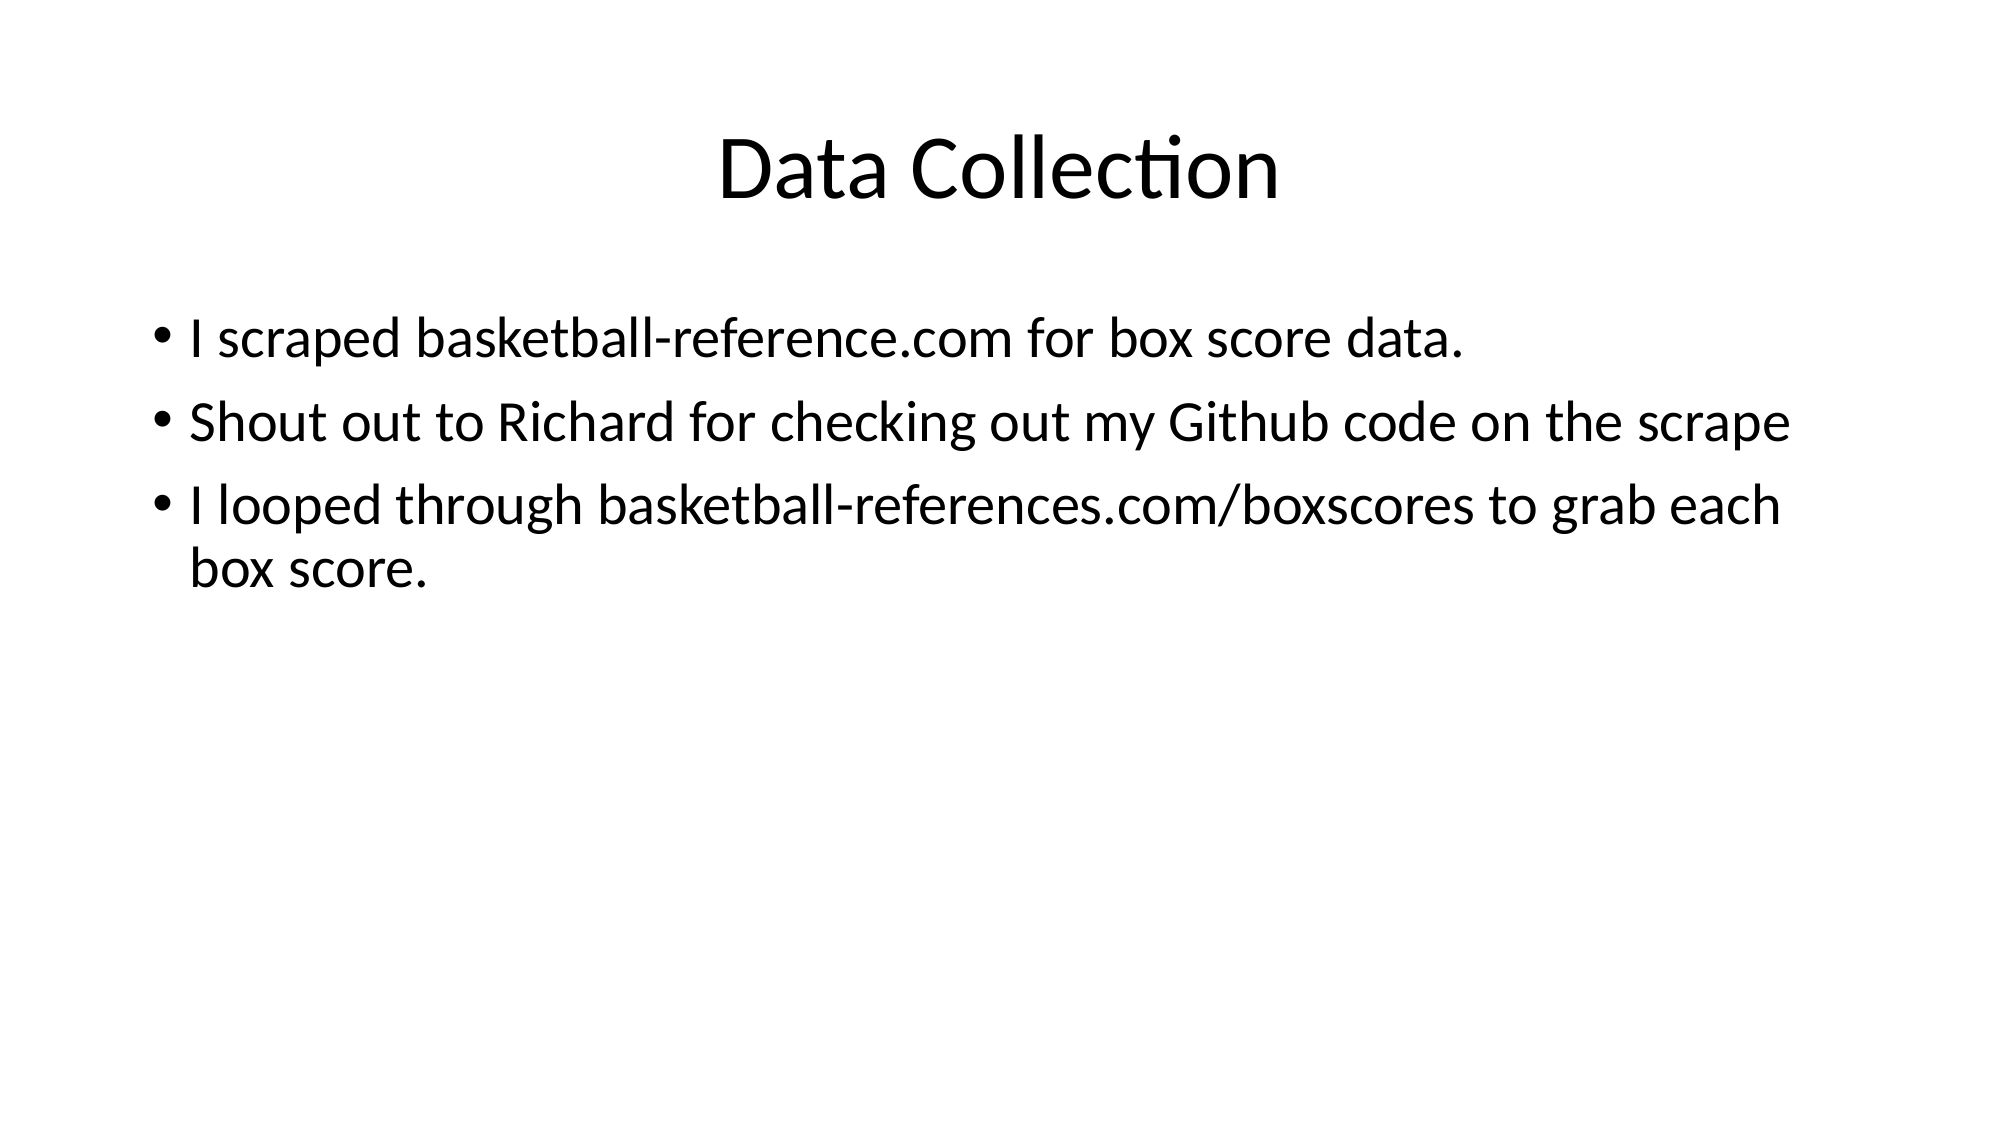

# Data Collection
I scraped basketball-reference.com for box score data.
Shout out to Richard for checking out my Github code on the scrape
I looped through basketball-references.com/boxscores to grab each box score.